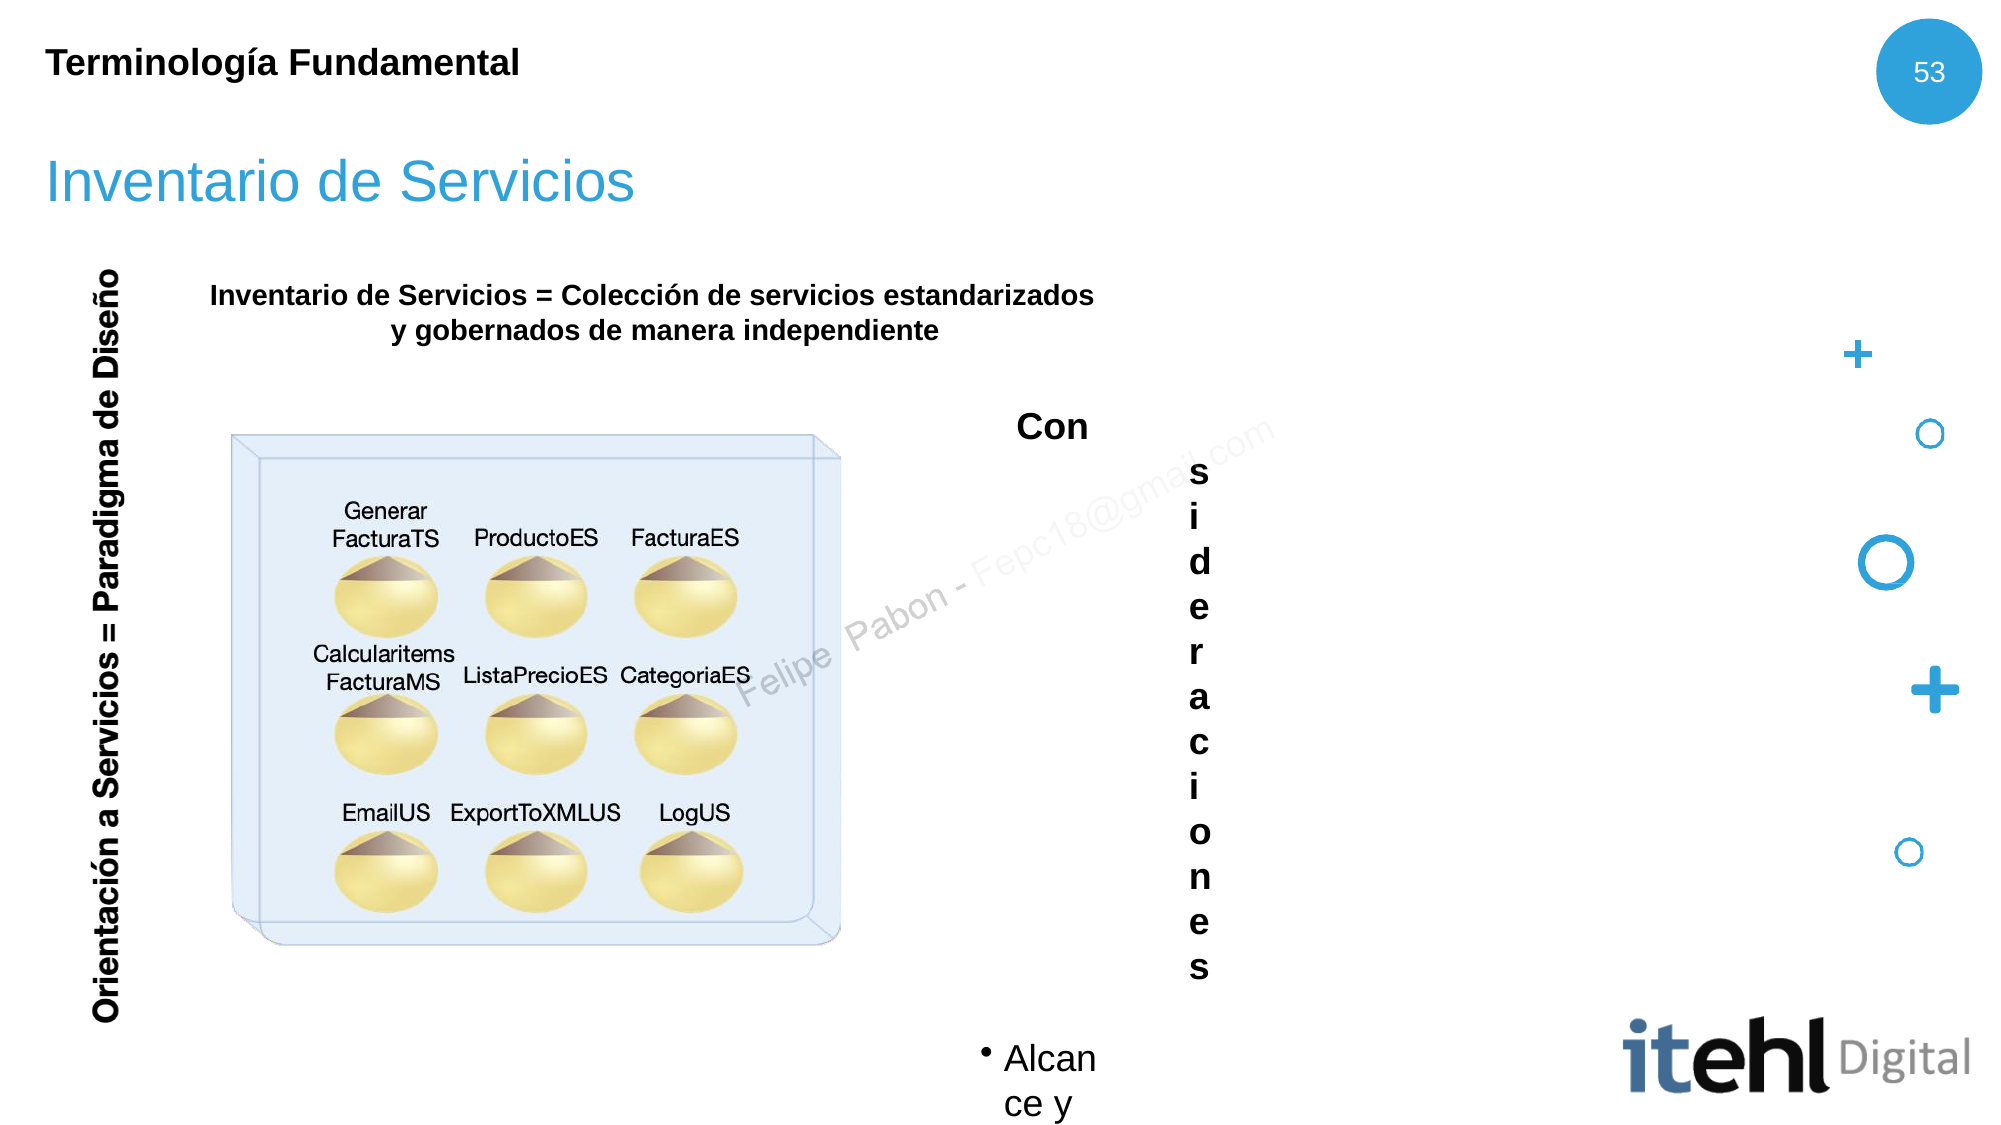

Terminología Fundamental
53
# Inventario de Servicios

Inventario de Servicios = Colección de servicios estandarizados  y gobernados de manera independiente

Consideraciones

Alcance y límite (Empresarial o Dominio)
Estandarización
Estándares de Industria
Normalización
Gobierno
Plataformas de ejecución y contenedores
Infraestructura
Escalabilidad